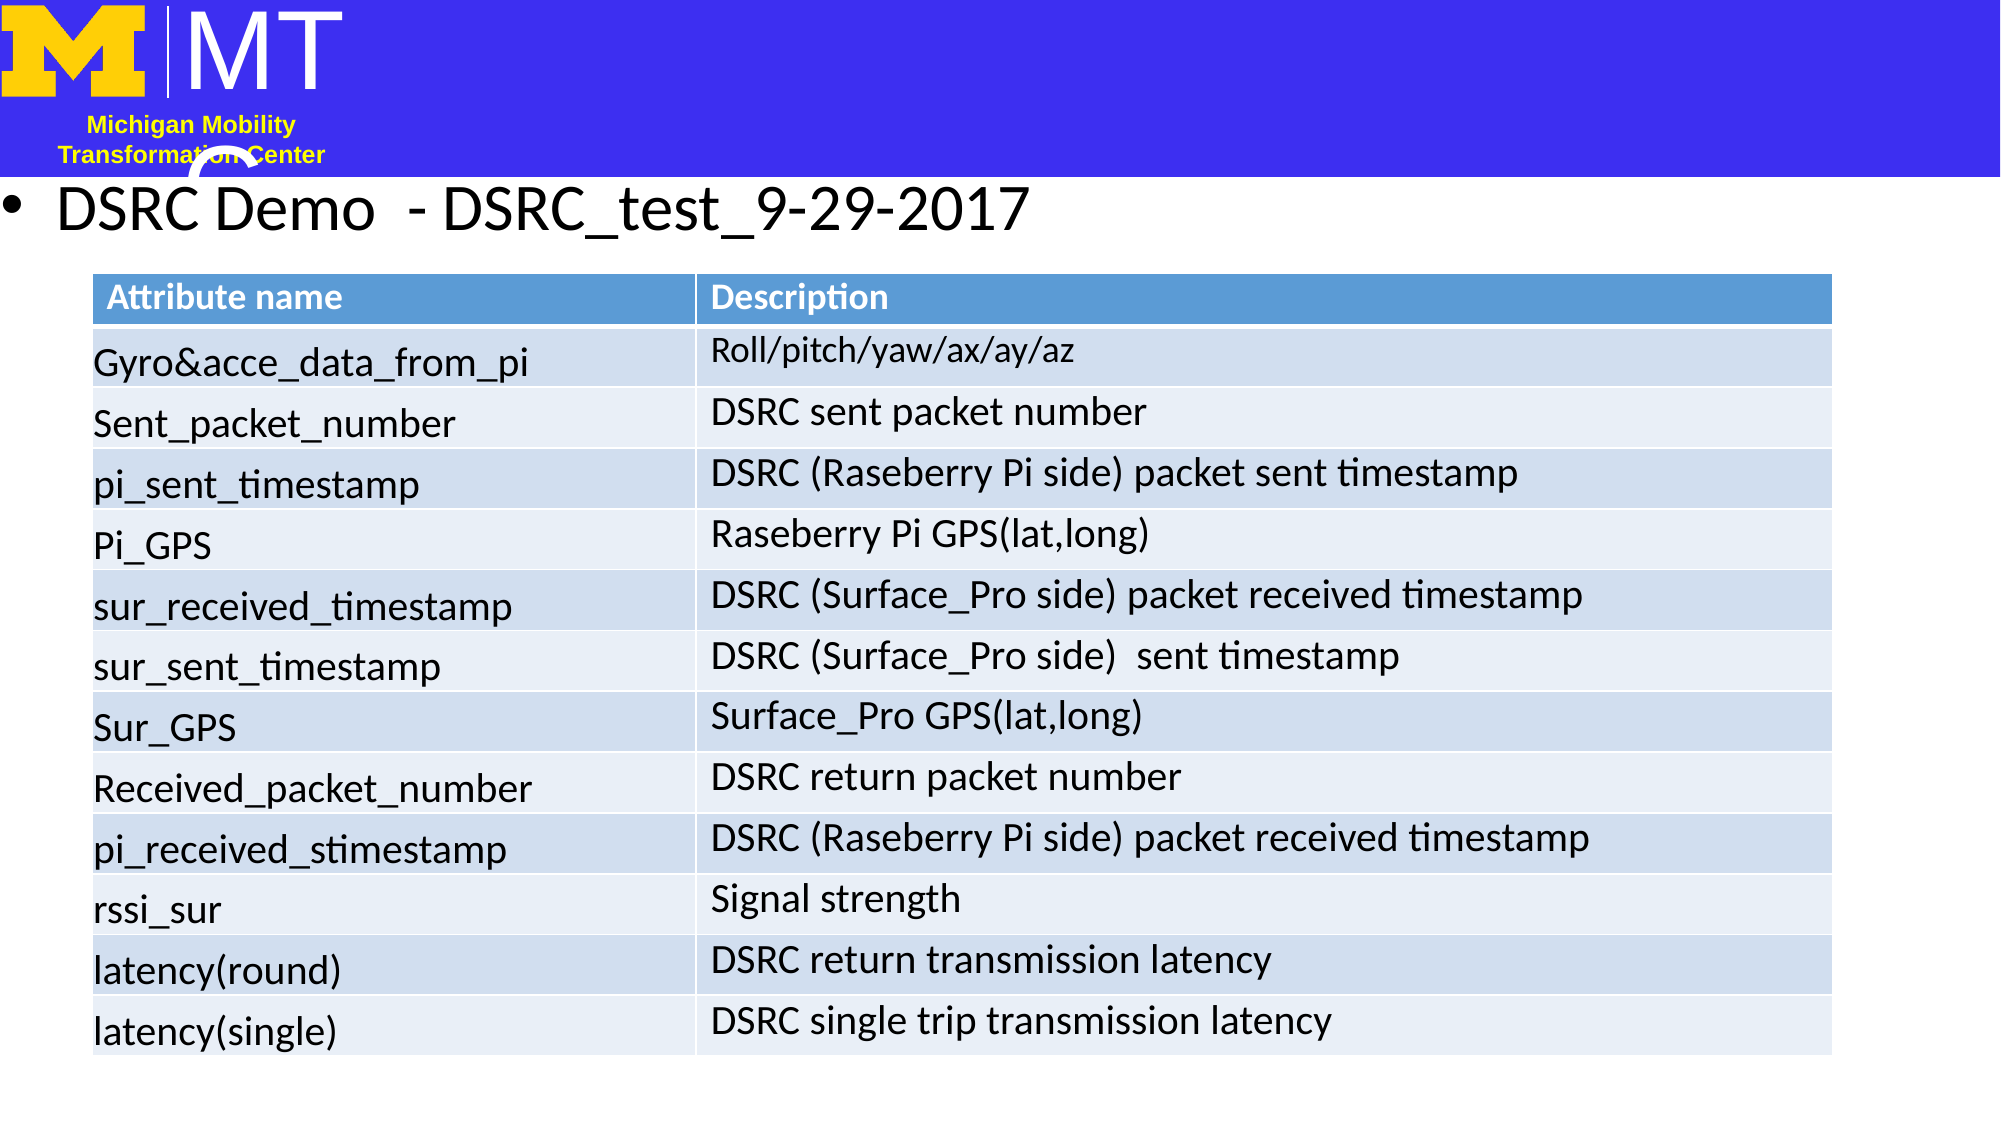

#
DSRC Demo  - DSRC_test_9-29-2017

| Attribute name | Description |
| --- | --- |
| Gyro&acce\_data\_from\_pi | Roll/pitch/yaw/ax/ay/az |
| Sent\_packet\_number | DSRC sent packet number |
| pi\_sent\_timestamp | DSRC (Raseberry Pi side) packet sent timestamp |
| Pi\_GPS | Raseberry Pi GPS(lat,long) |
| sur\_received\_timestamp | DSRC (Surface\_Pro side) packet received timestamp |
| sur\_sent\_timestamp | DSRC (Surface\_Pro side) sent timestamp |
| Sur\_GPS | Surface\_Pro GPS(lat,long) |
| Received\_packet\_number | DSRC return packet number |
| pi\_received\_stimestamp | DSRC (Raseberry Pi side) packet received timestamp |
| rssi\_sur | Signal strength |
| latency(round) | DSRC return transmission latency |
| latency(single) | DSRC single trip transmission latency |